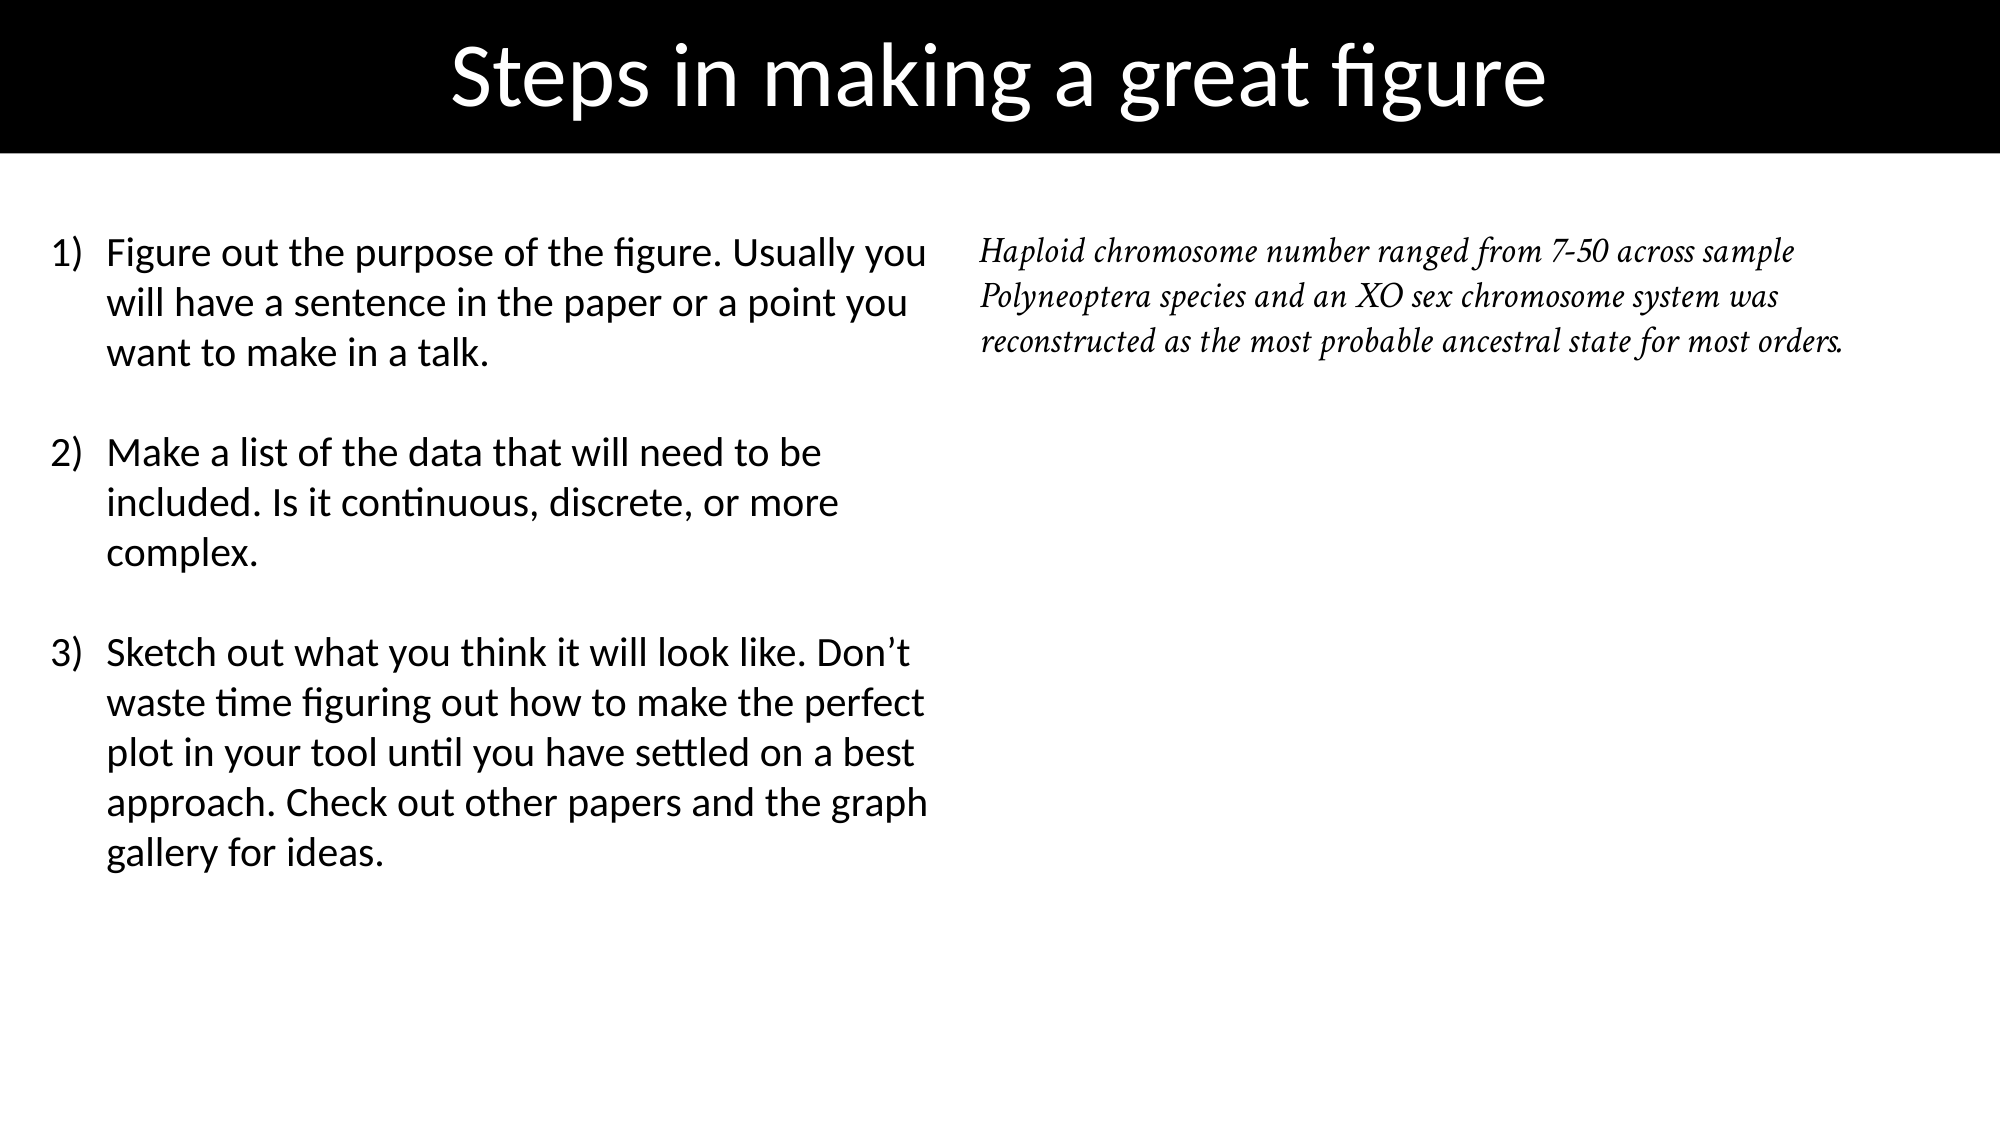

# Steps in making a great figure
Figure out the purpose of the figure. Usually you will have a sentence in the paper or a point you want to make in a talk.

Make a list of the data that will need to be included. Is it continuous, discrete, or more complex.

Sketch out what you think it will look like. Don’t waste time figuring out how to make the perfect plot in your tool until you have settled on a best approach. Check out other papers and the graph gallery for ideas.

Haploid chromosome number ranged from 7-50 across sample Polyneoptera species and an XO sex chromosome system was reconstructed as the most probable ancestral state for most orders.